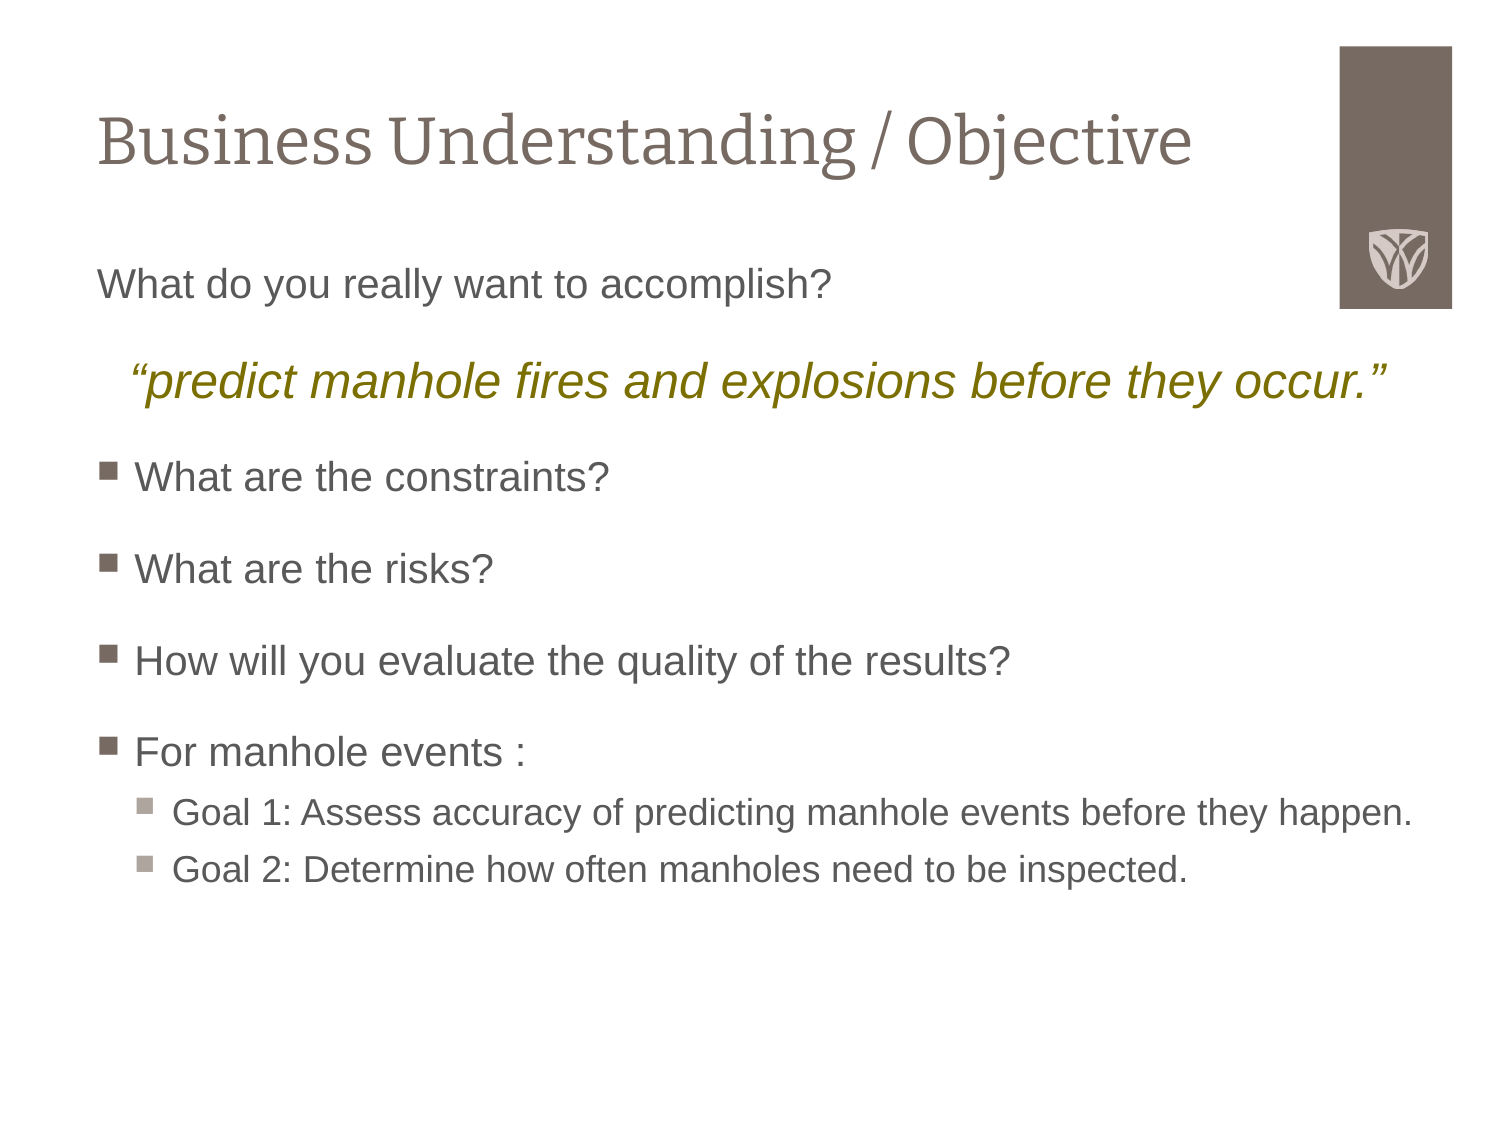

# Business Understanding / Objective
What do you really want to accomplish?
“predict manhole fires and explosions before they occur.”
What are the constraints?
What are the risks?
How will you evaluate the quality of the results?
For manhole events :
Goal 1: Assess accuracy of predicting manhole events before they happen.
Goal 2: Determine how often manholes need to be inspected.